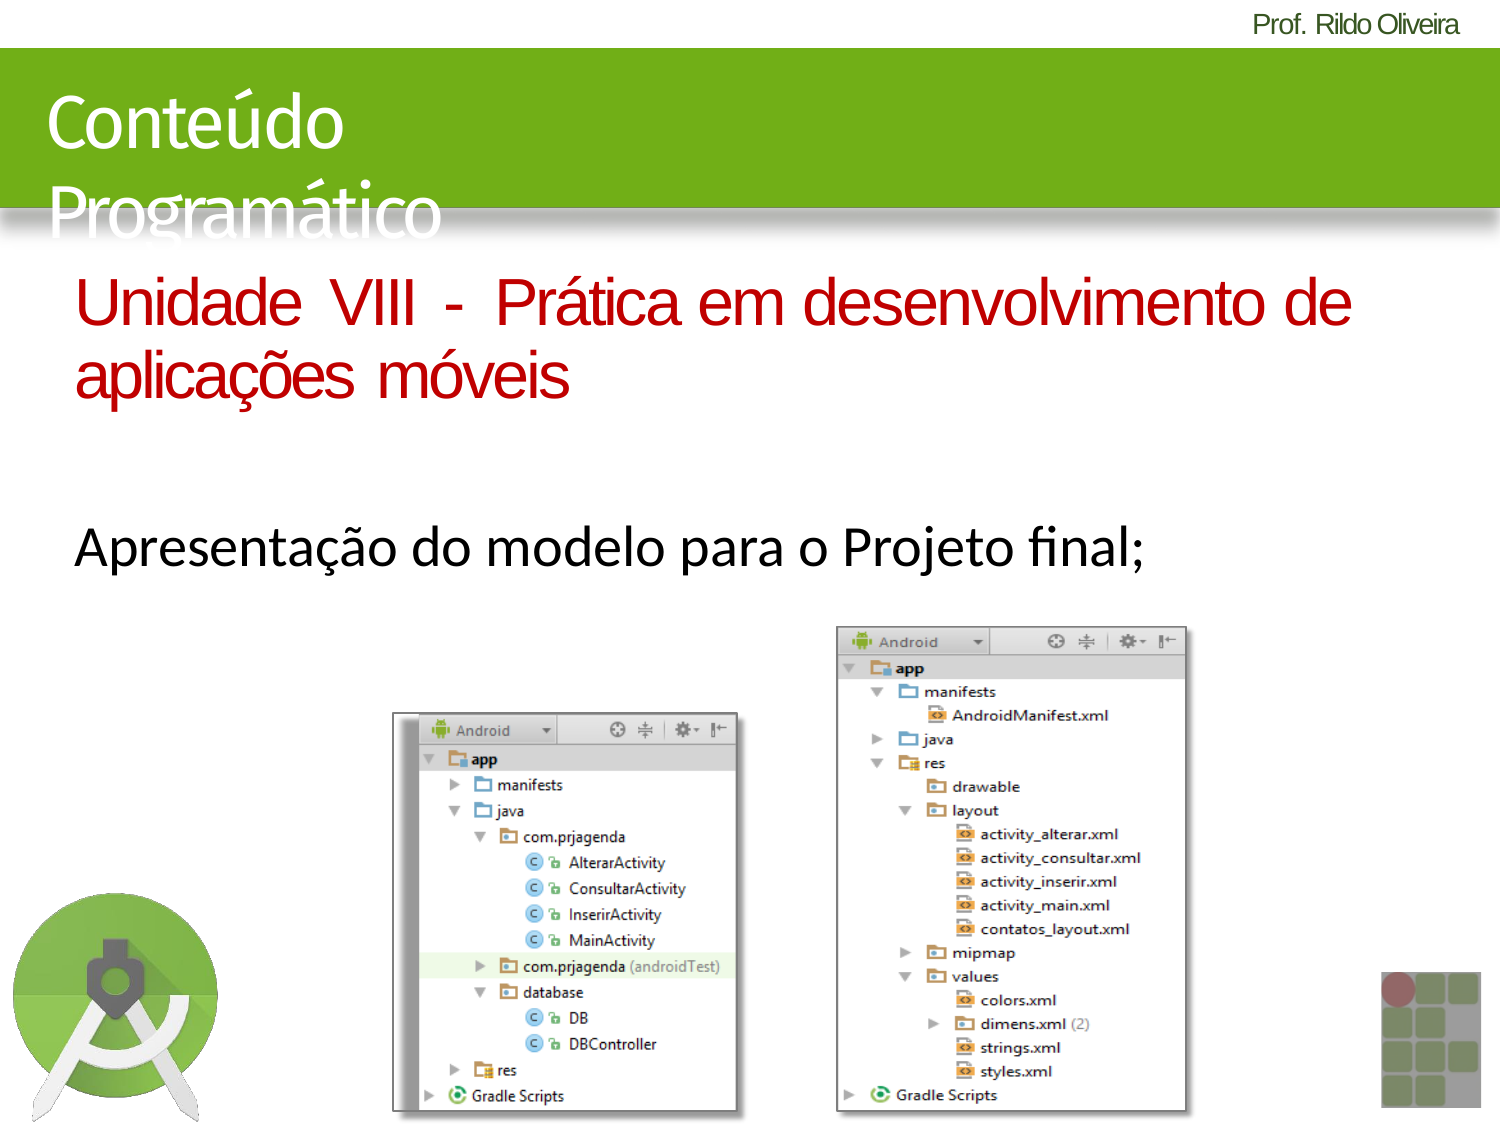

Conteúdo Programático
Unidade VIII -	Prática em desenvolvimento de  aplicações móveis

Apresentação do modelo para o Projeto final;